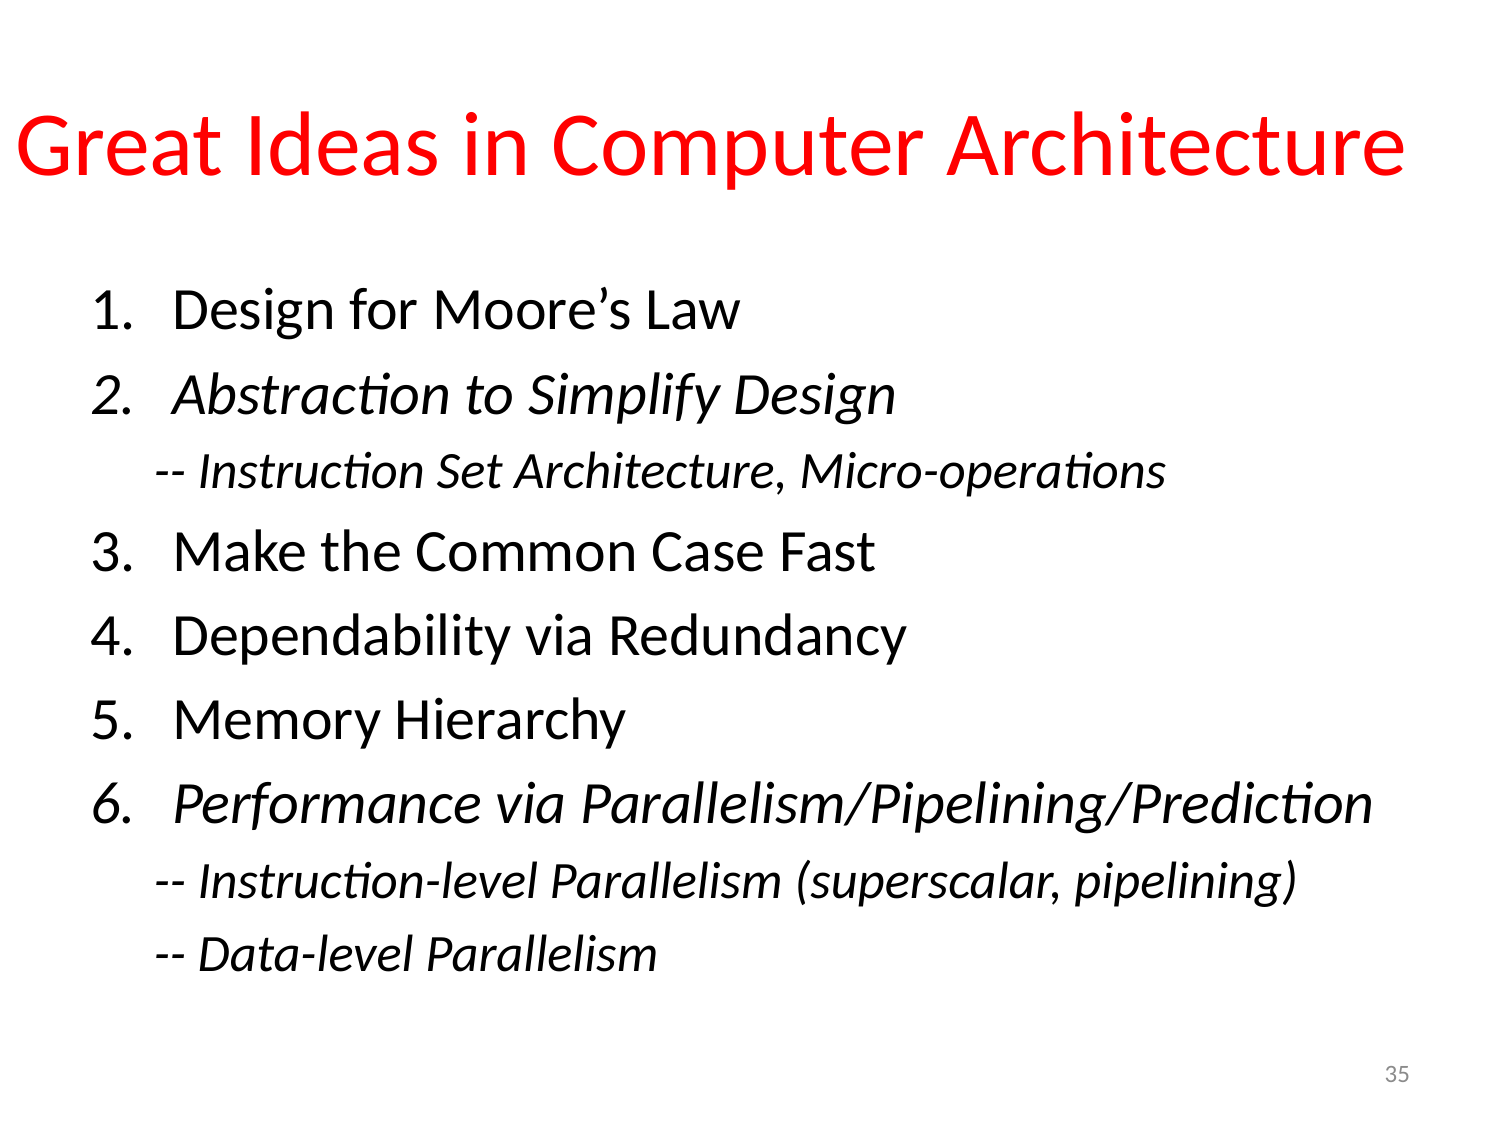

# Great Ideas in Computer Architecture
Design for Moore’s Law
Abstraction to Simplify Design
-- Instruction Set Architecture, Micro-operations
Make the Common Case Fast
Dependability via Redundancy
Memory Hierarchy
Performance via Parallelism/Pipelining/Prediction
-- Instruction-level Parallelism (superscalar, pipelining)
-- Data-level Parallelism
35